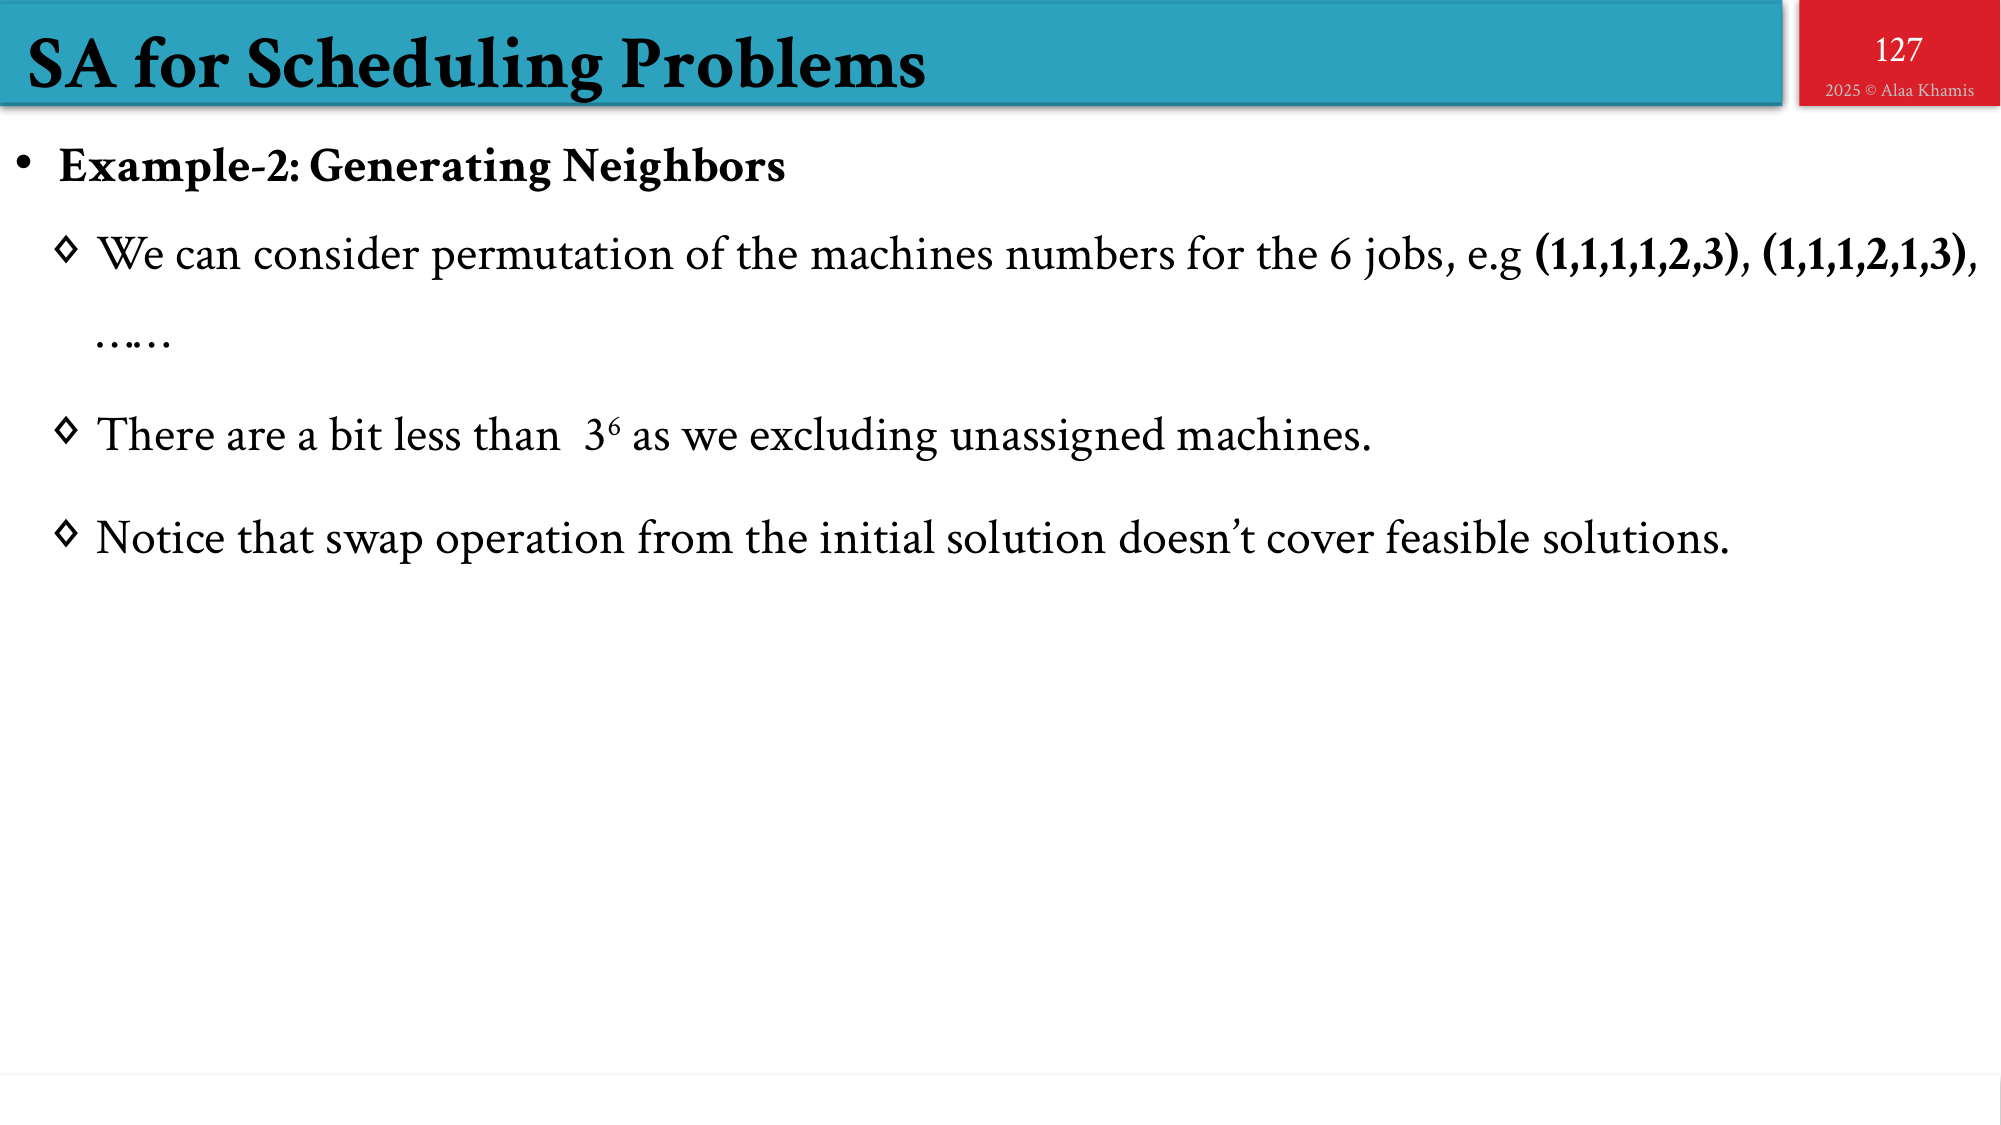

SA for Scheduling Problems
Example-2: Generating Neighbors
We can consider permutation of the machines numbers for the 6 jobs, e.g (1,1,1,1,2,3), (1,1,1,2,1,3),……
There are a bit less than  36 as we excluding unassigned machines.
Notice that swap operation from the initial solution doesn’t cover feasible solutions.